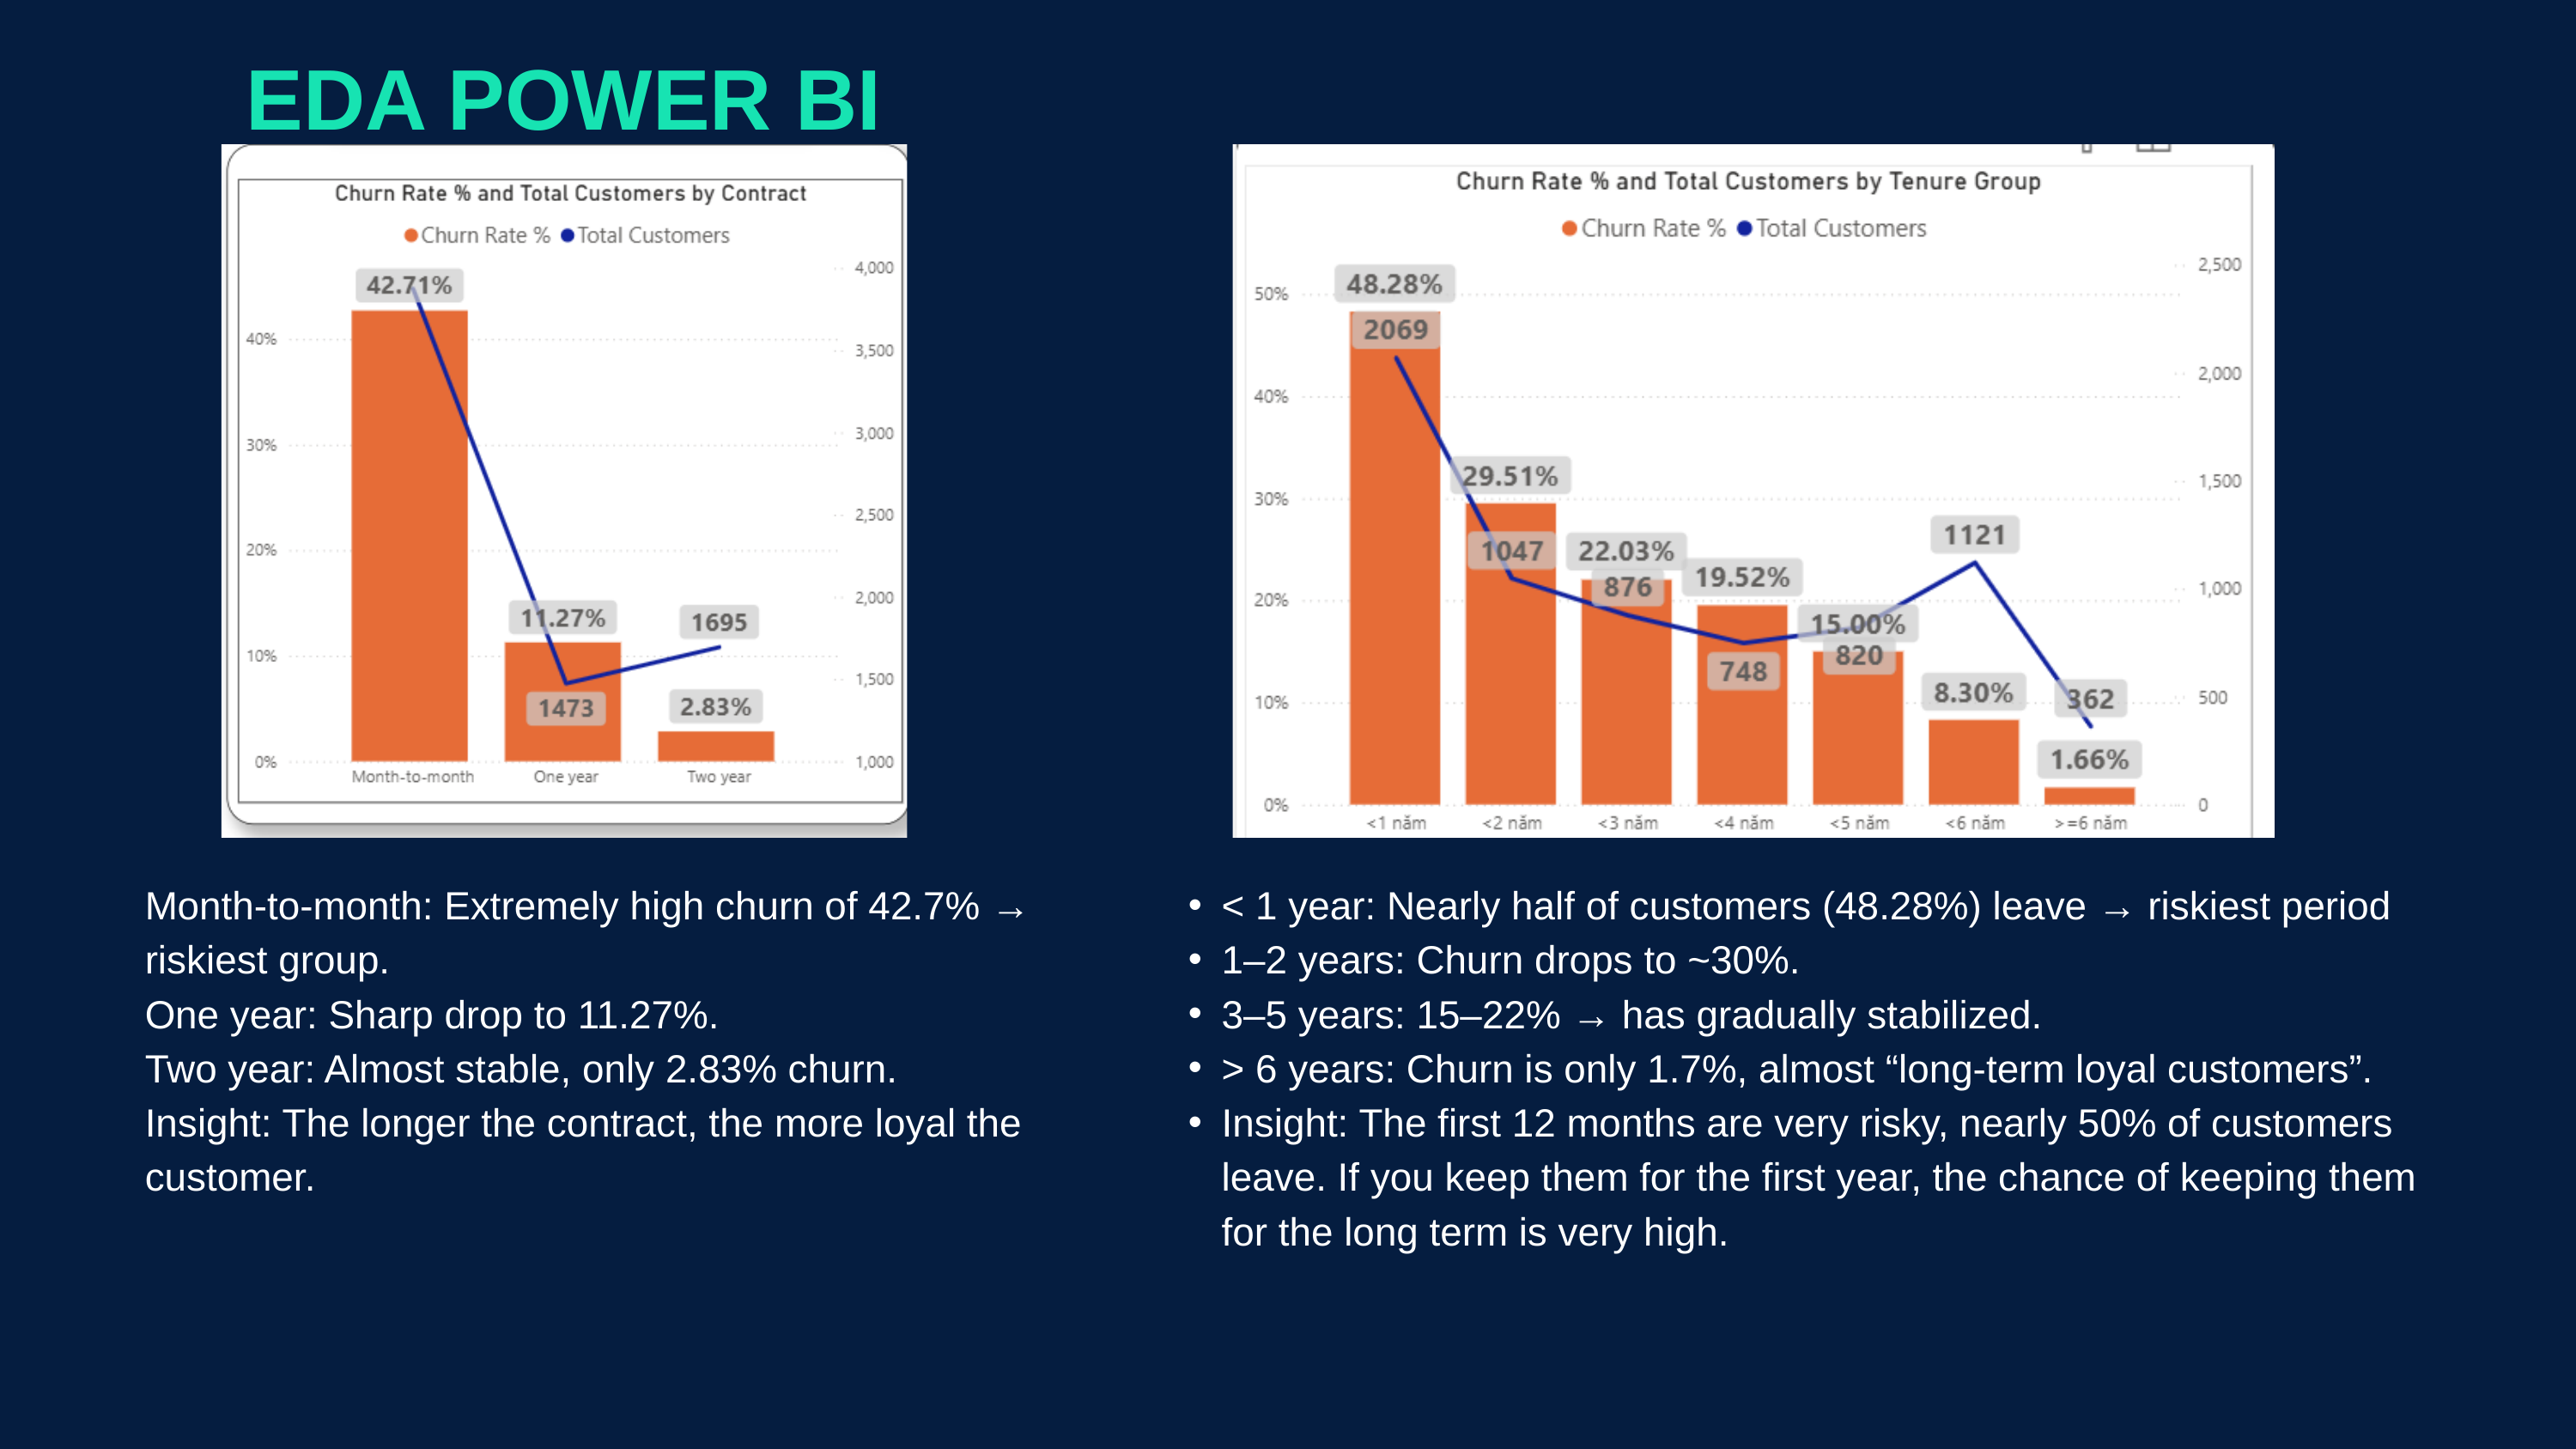

EDA POWER BI

Month-to-month: Extremely high churn of 42.7% → riskiest group.
One year: Sharp drop to 11.27%.
Two year: Almost stable, only 2.83% churn.
Insight: The longer the contract, the more loyal the customer.
< 1 year: Nearly half of customers (48.28%) leave → riskiest period
1–2 years: Churn drops to ~30%.
3–5 years: 15–22% → has gradually stabilized.
> 6 years: Churn is only 1.7%, almost “long-term loyal customers”.
Insight: The first 12 months are very risky, nearly 50% of customers leave. If you keep them for the first year, the chance of keeping them for the long term is very high.